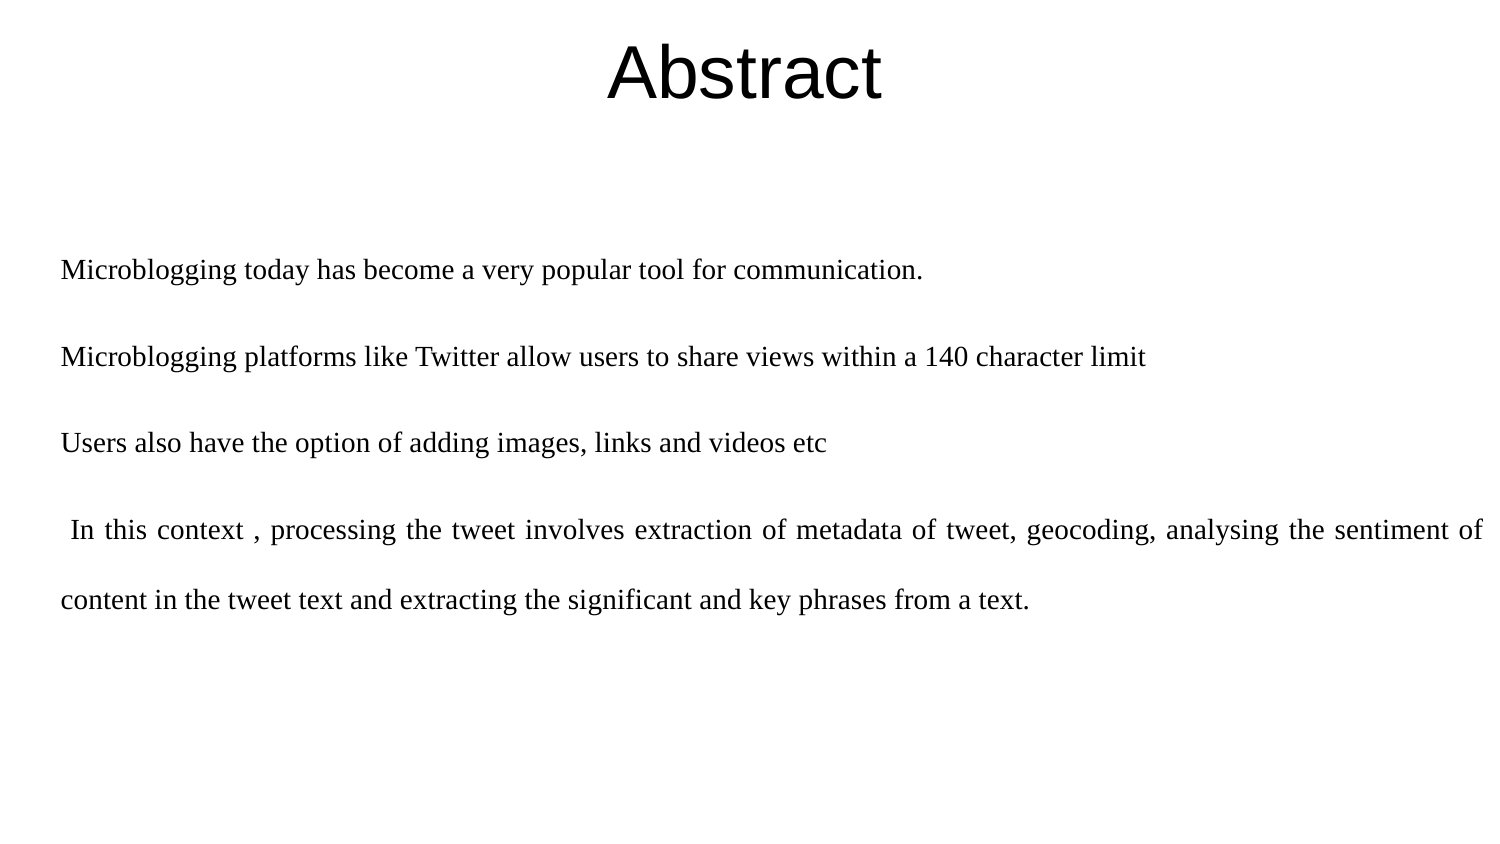

# Abstract
Microblogging today has become a very popular tool for communication.
Microblogging platforms like Twitter allow users to share views within a 140 character limit
Users also have the option of adding images, links and videos etc
 In this context , processing the tweet involves extraction of metadata of tweet, geocoding, analysing the sentiment of content in the tweet text and extracting the significant and key phrases from a text.